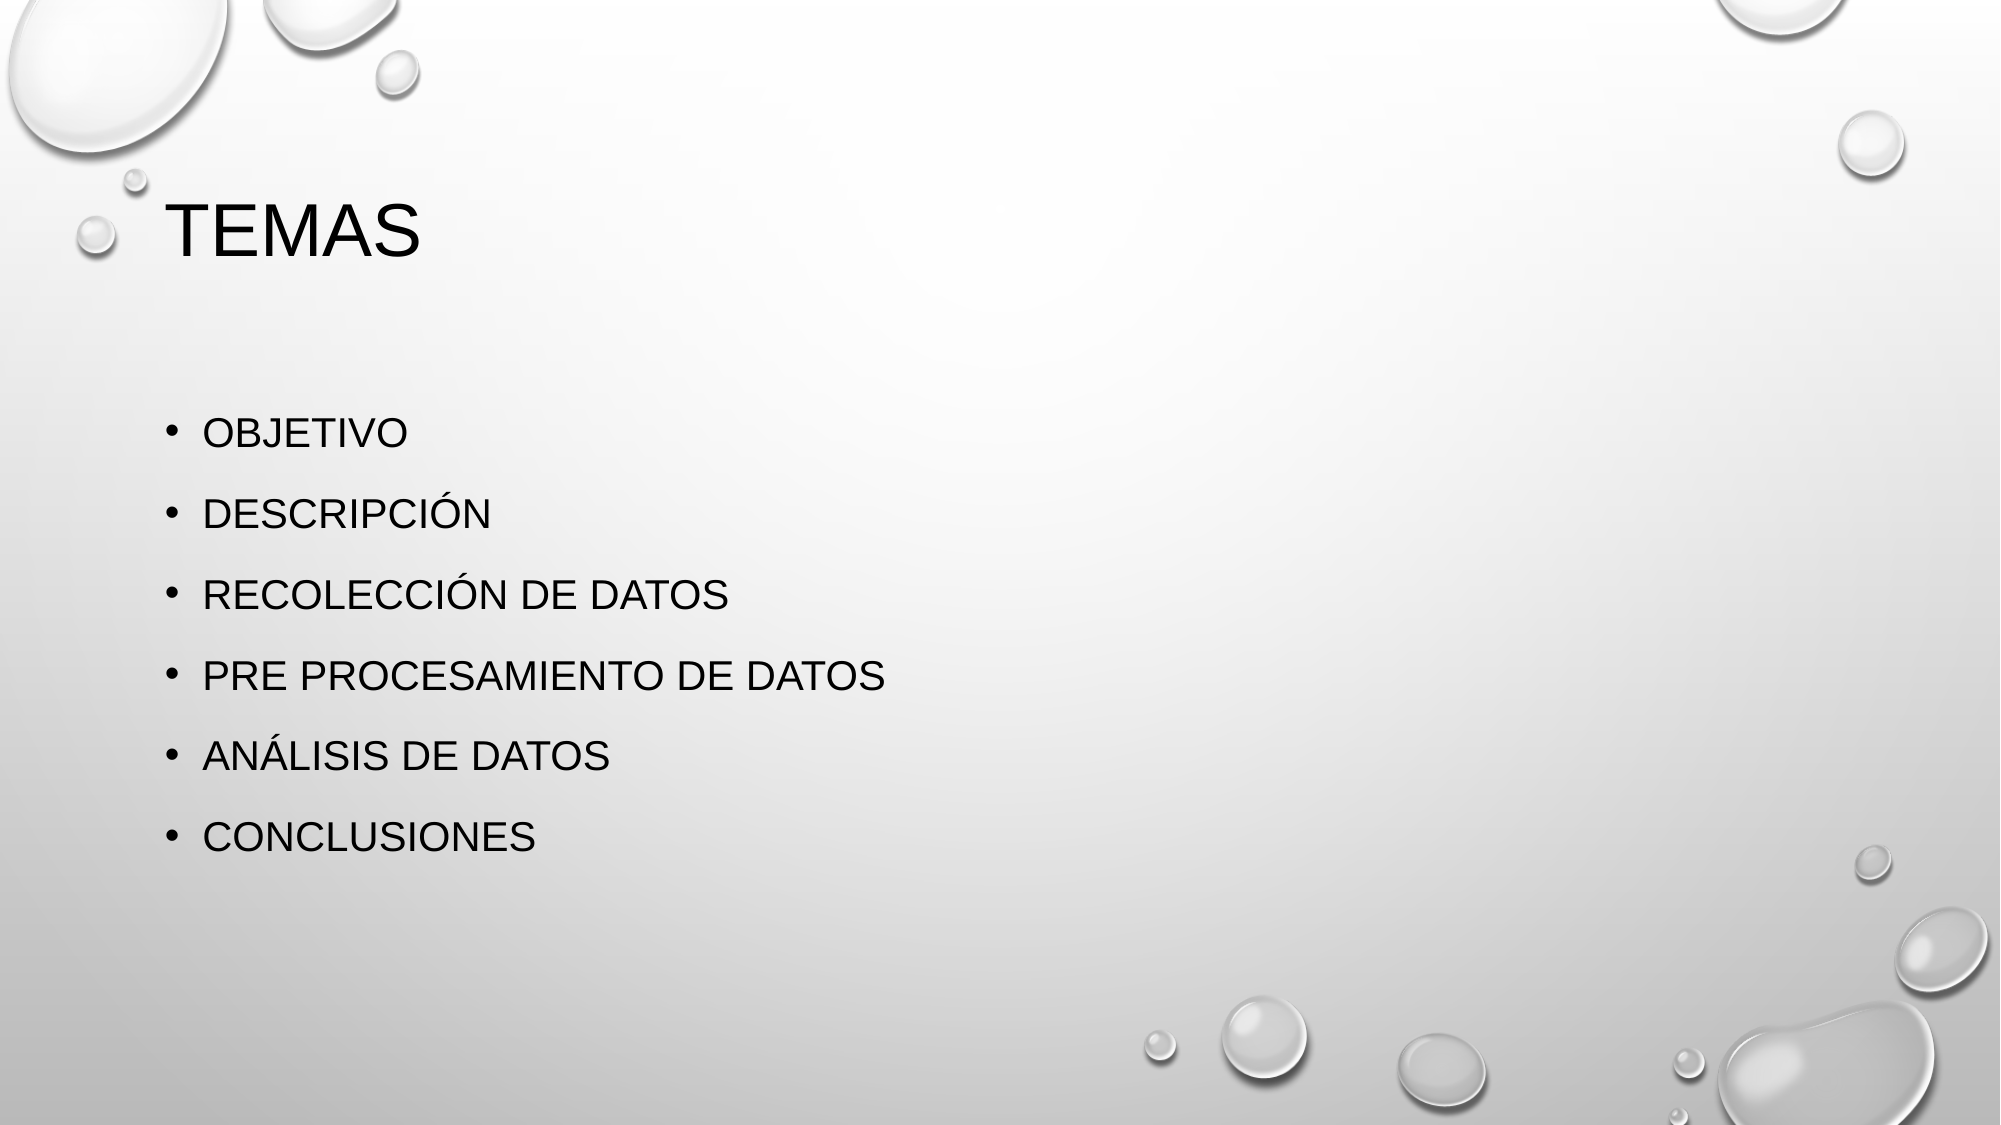

# Temas
objetivo
Descripción
Recolección de datos
Pre procesamiento de datos
Análisis de datos
conclusiones